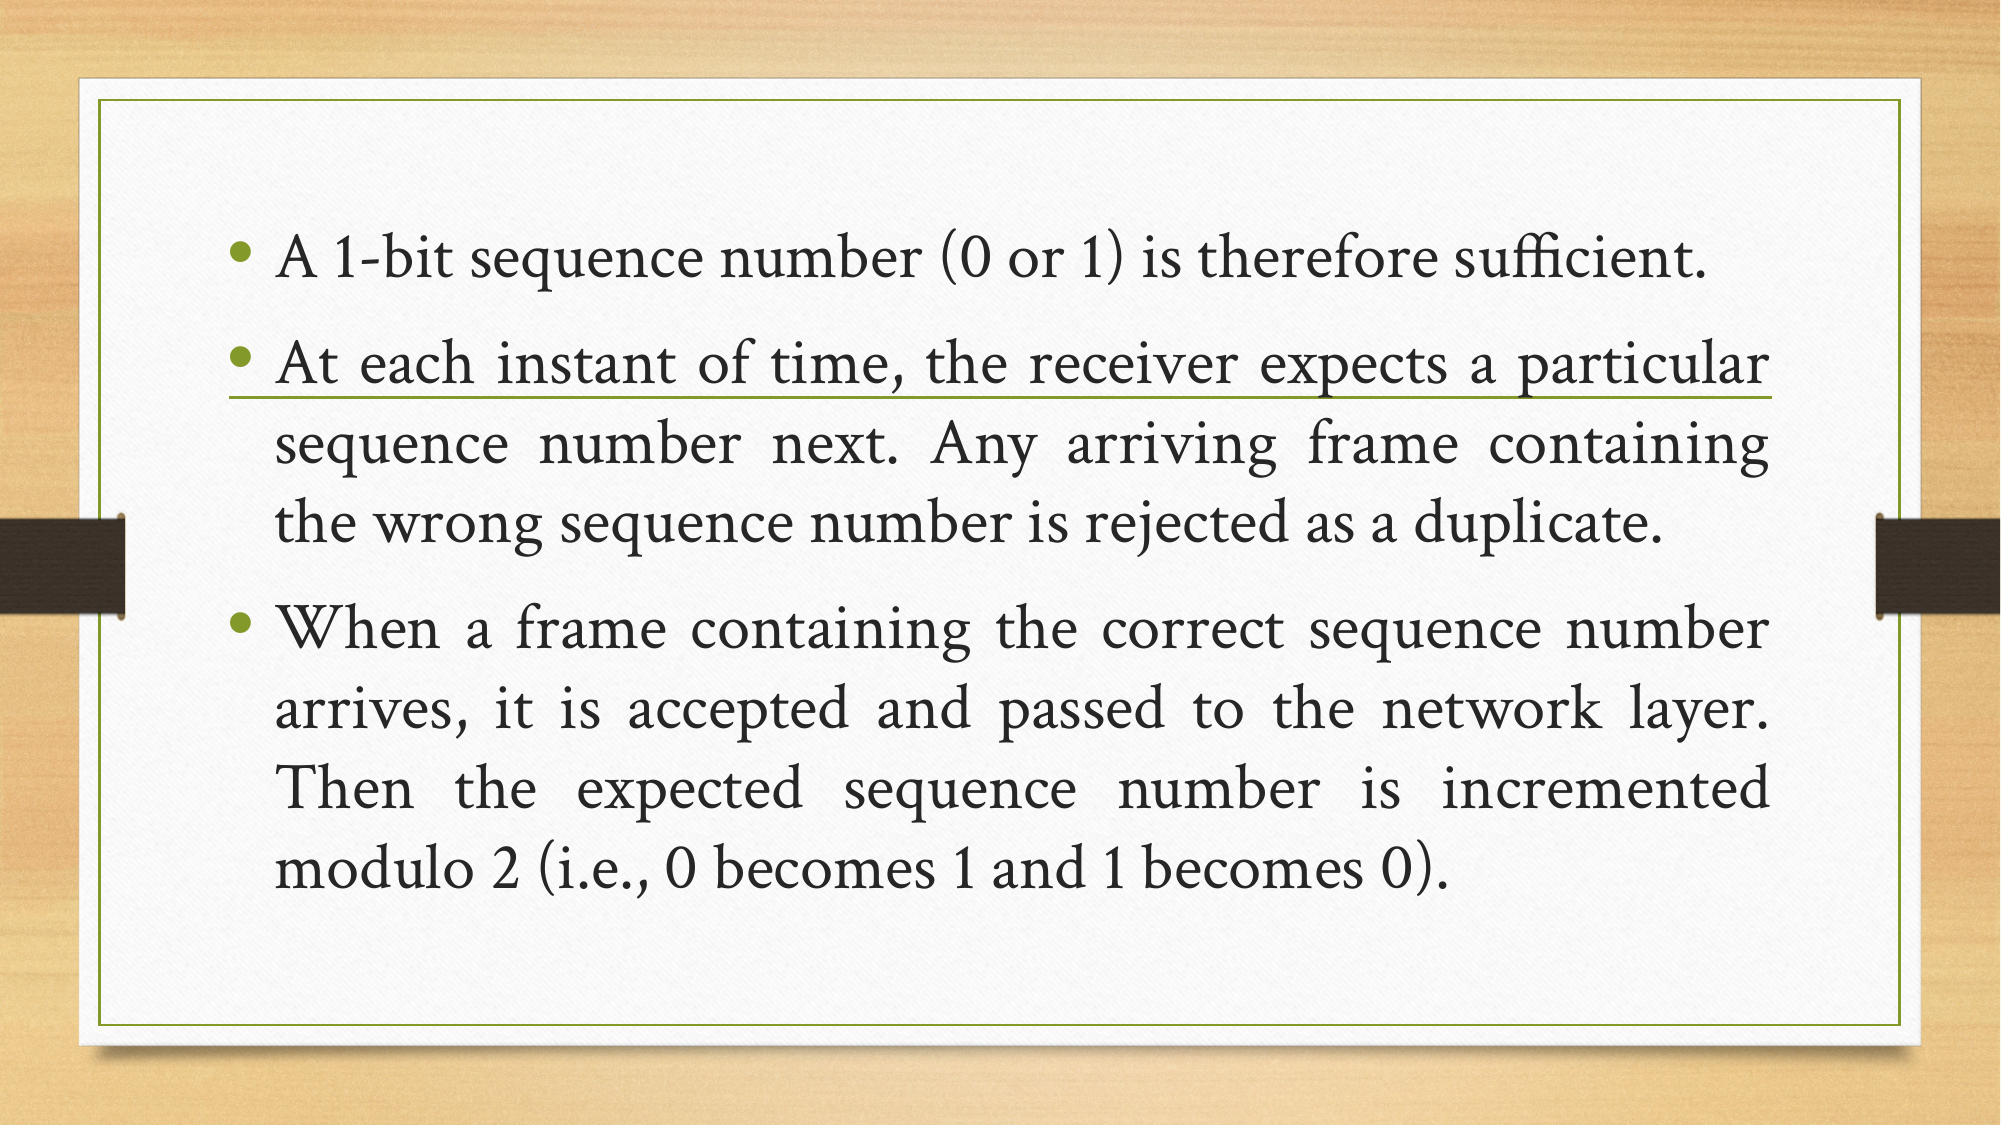

#
A 1-bit sequence number (0 or 1) is therefore sufficient.
At each instant of time, the receiver expects a particular sequence number next. Any arriving frame containing the wrong sequence number is rejected as a duplicate.
When a frame containing the correct sequence number arrives, it is accepted and passed to the network layer. Then the expected sequence number is incremented modulo 2 (i.e., 0 becomes 1 and 1 becomes 0).